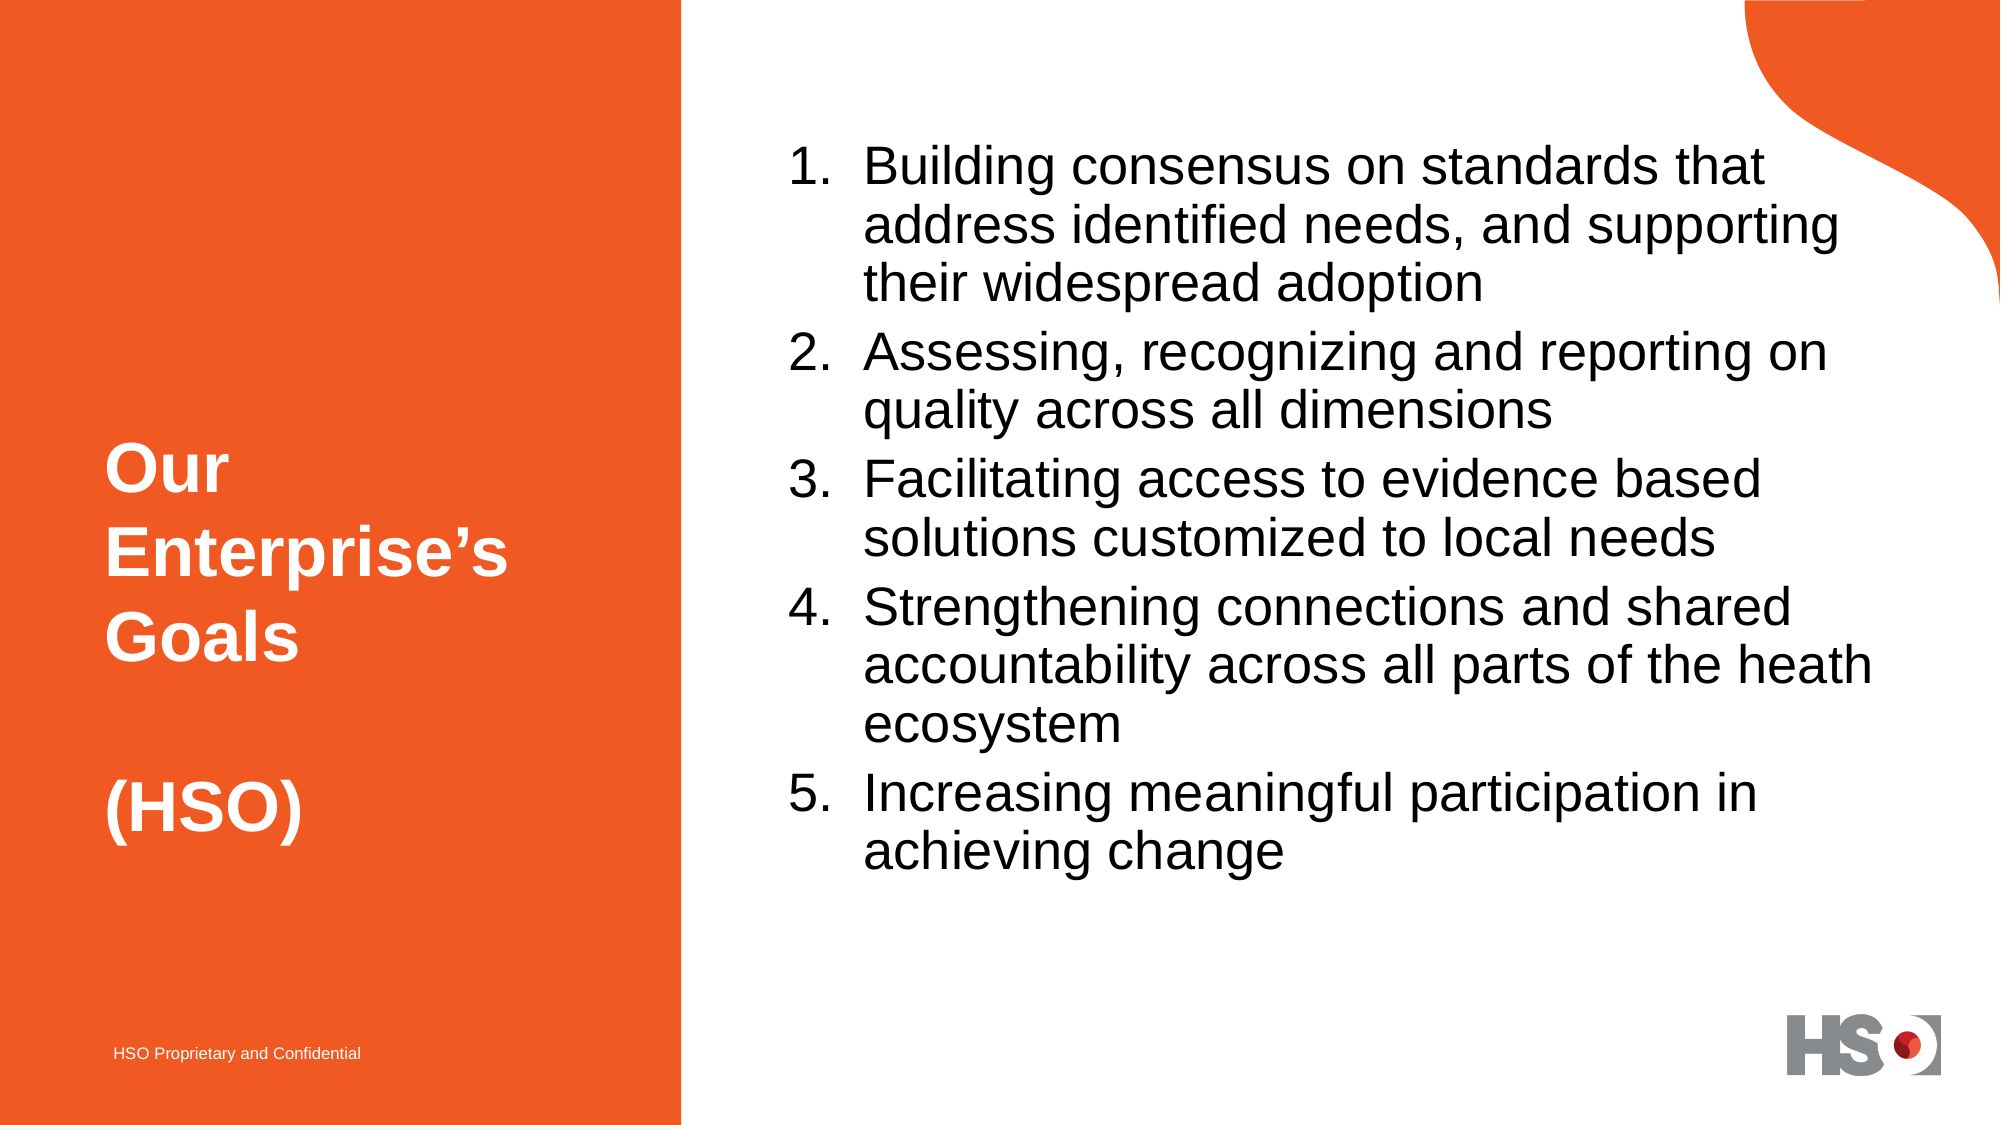

Building consensus on standards that address identified needs, and supporting their widespread adoption
Assessing, recognizing and reporting on quality across all dimensions
Facilitating access to evidence based solutions customized to local needs
Strengthening connections and shared accountability across all parts of the heath ecosystem
Increasing meaningful participation in achieving change
# Our Enterprise’s Goals (HSO)
HSO Proprietary and Confidential